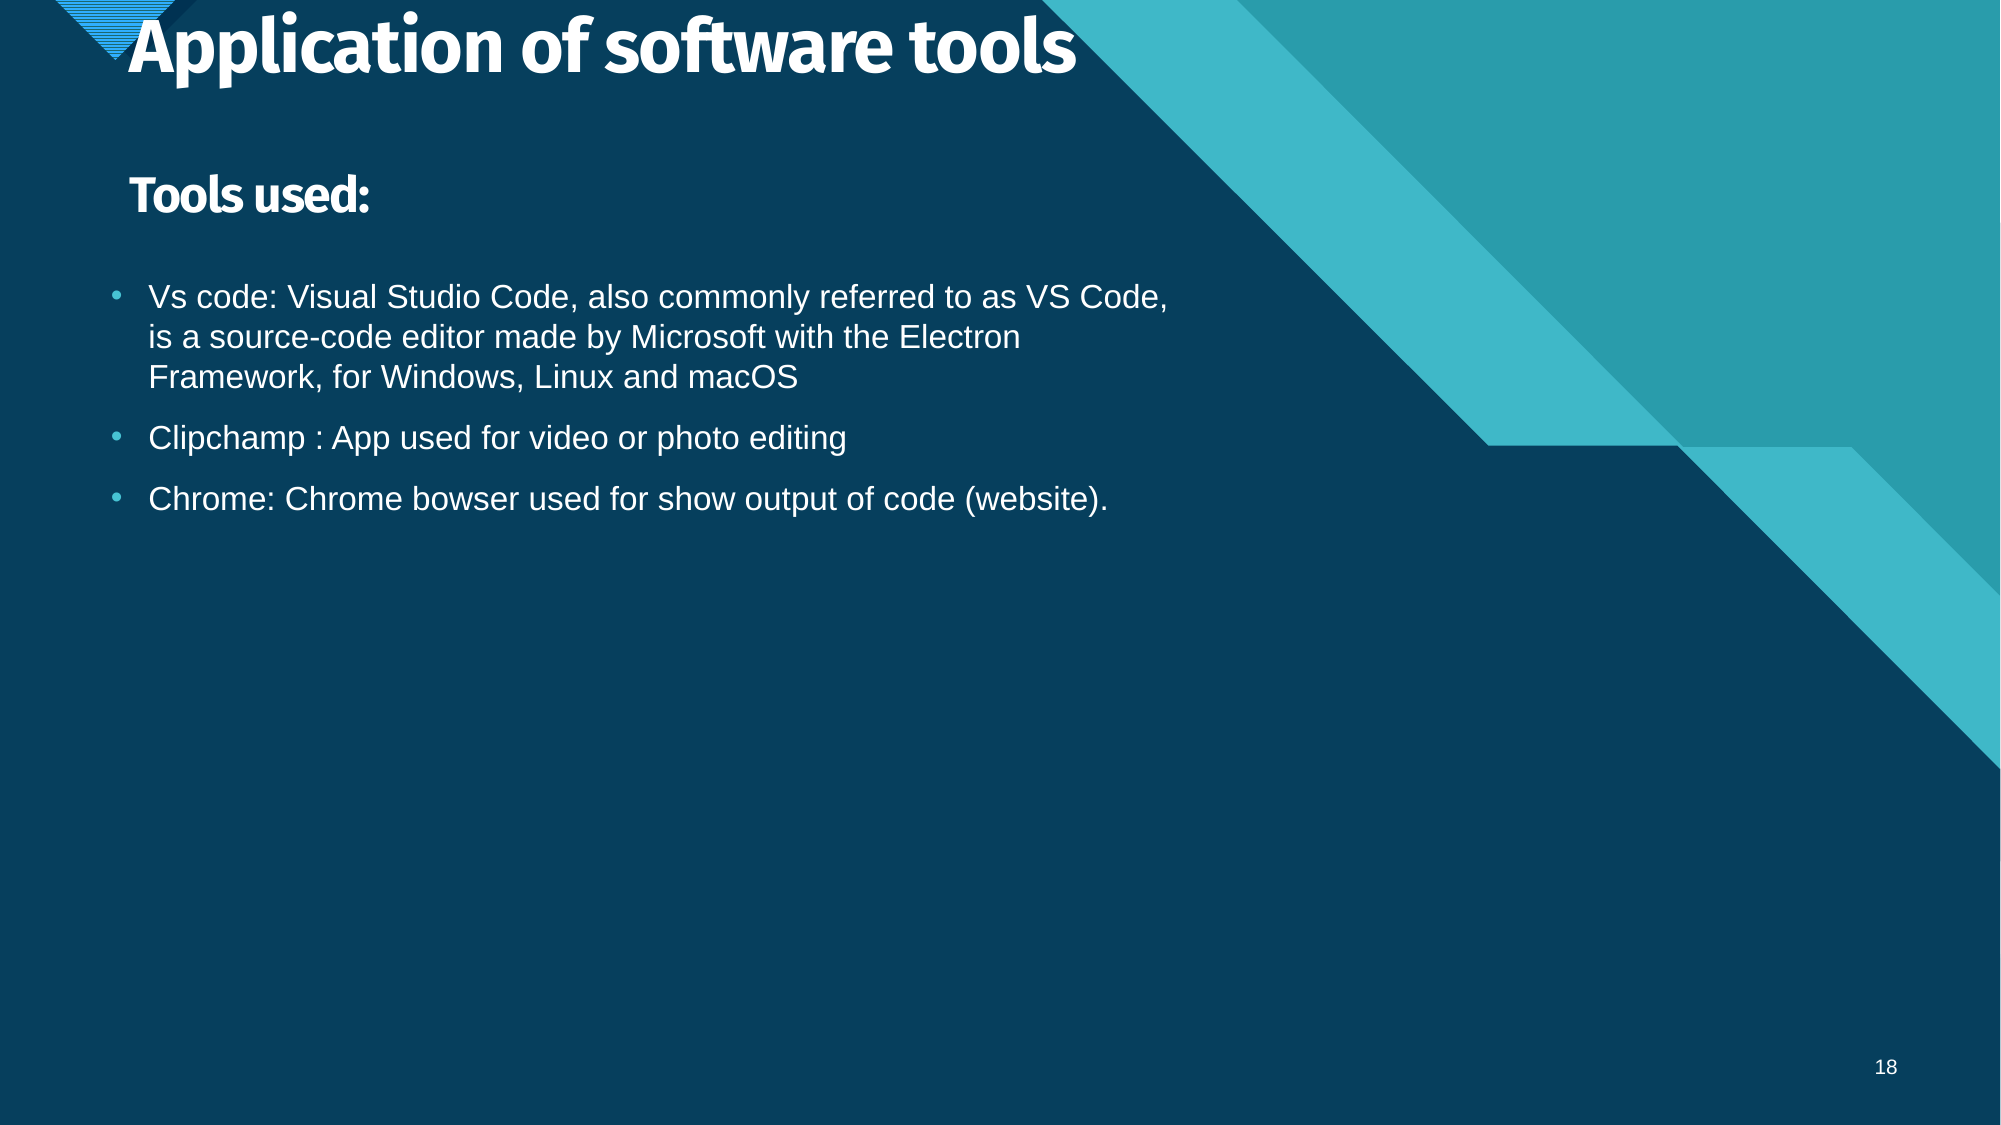

# Application of software tools Tools used:
Vs code: Visual Studio Code, also commonly referred to as VS Code, is a source-code editor made by Microsoft with the Electron Framework, for Windows, Linux and macOS
Clipchamp : App used for video or photo editing
Chrome: Chrome bowser used for show output of code (website).
18